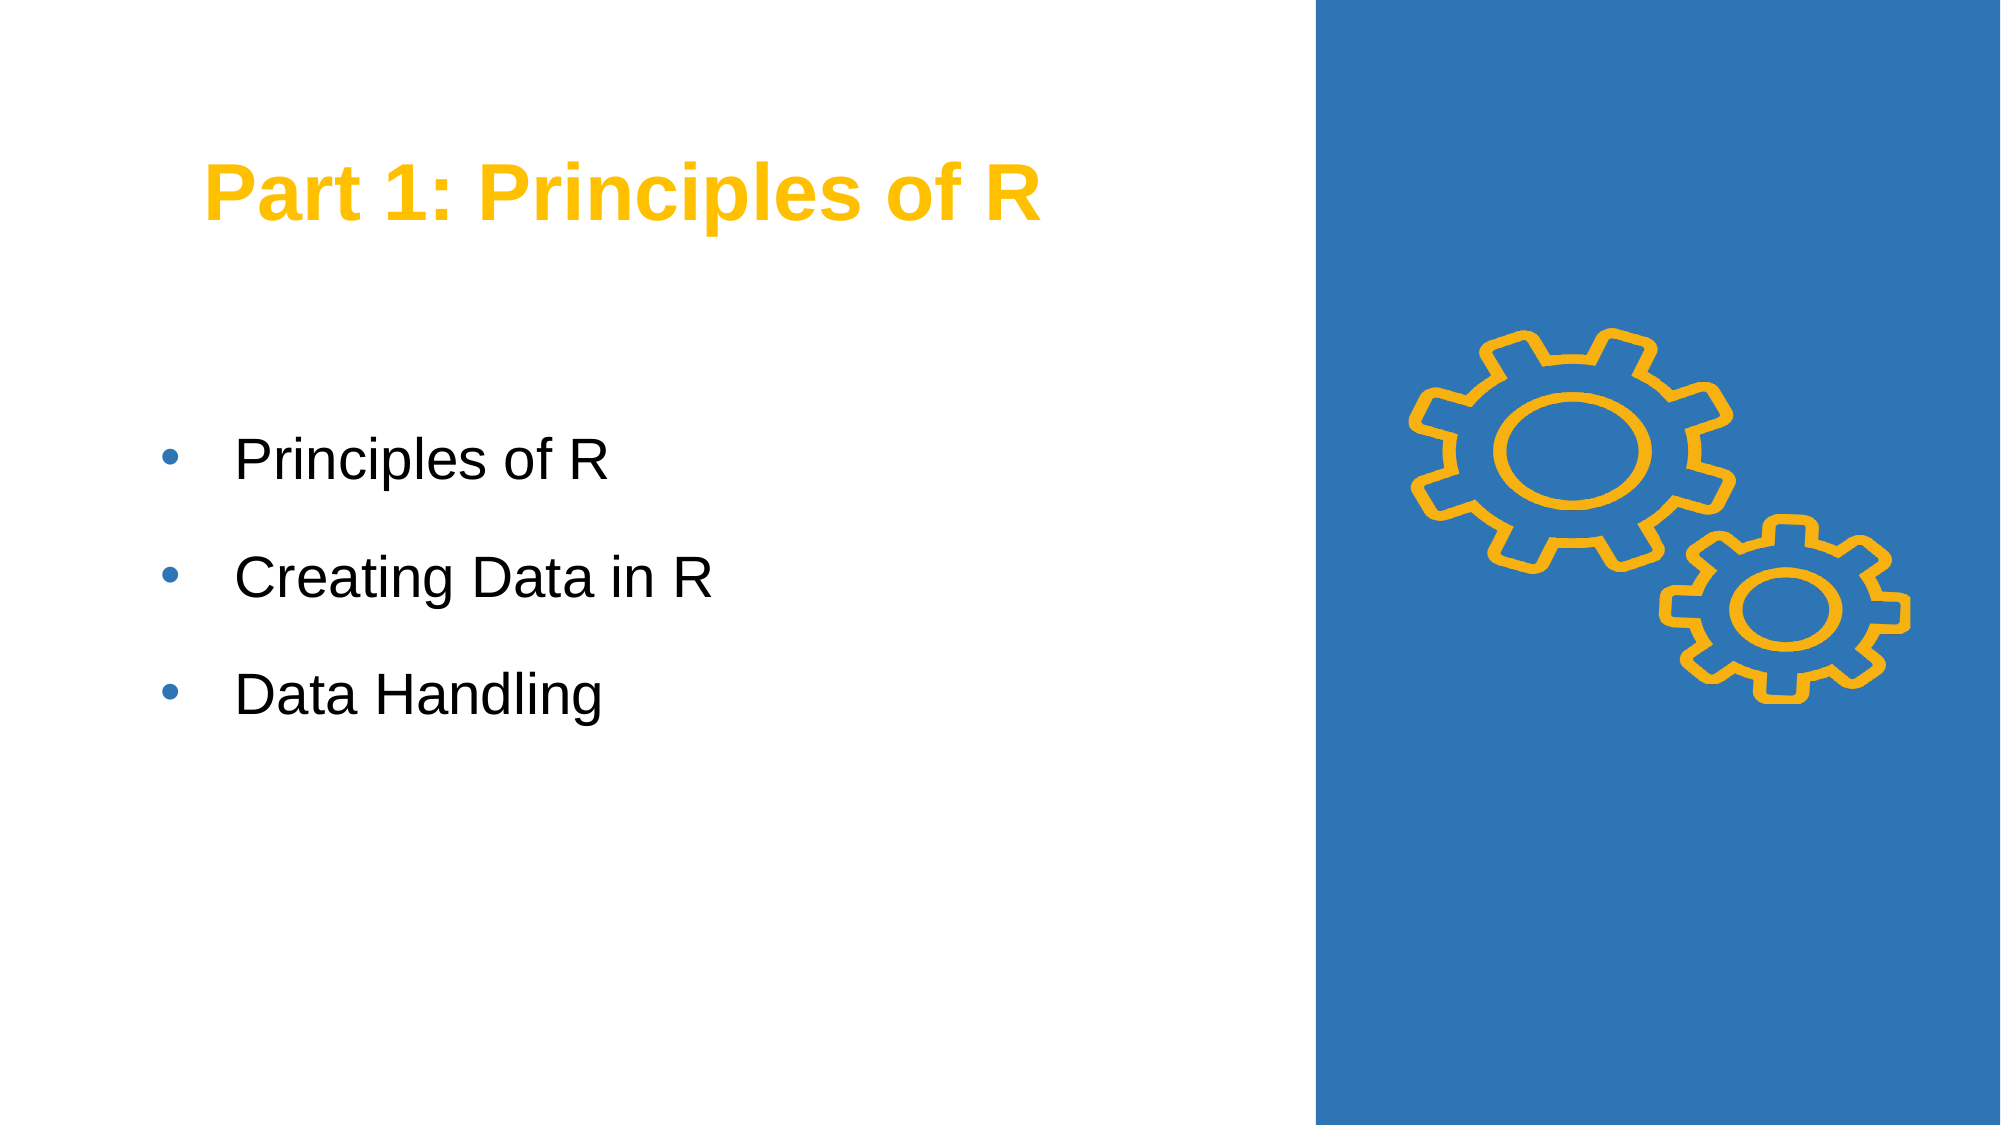

# Part 1: Principles of R
Principles of R
Creating Data in R
Data Handling